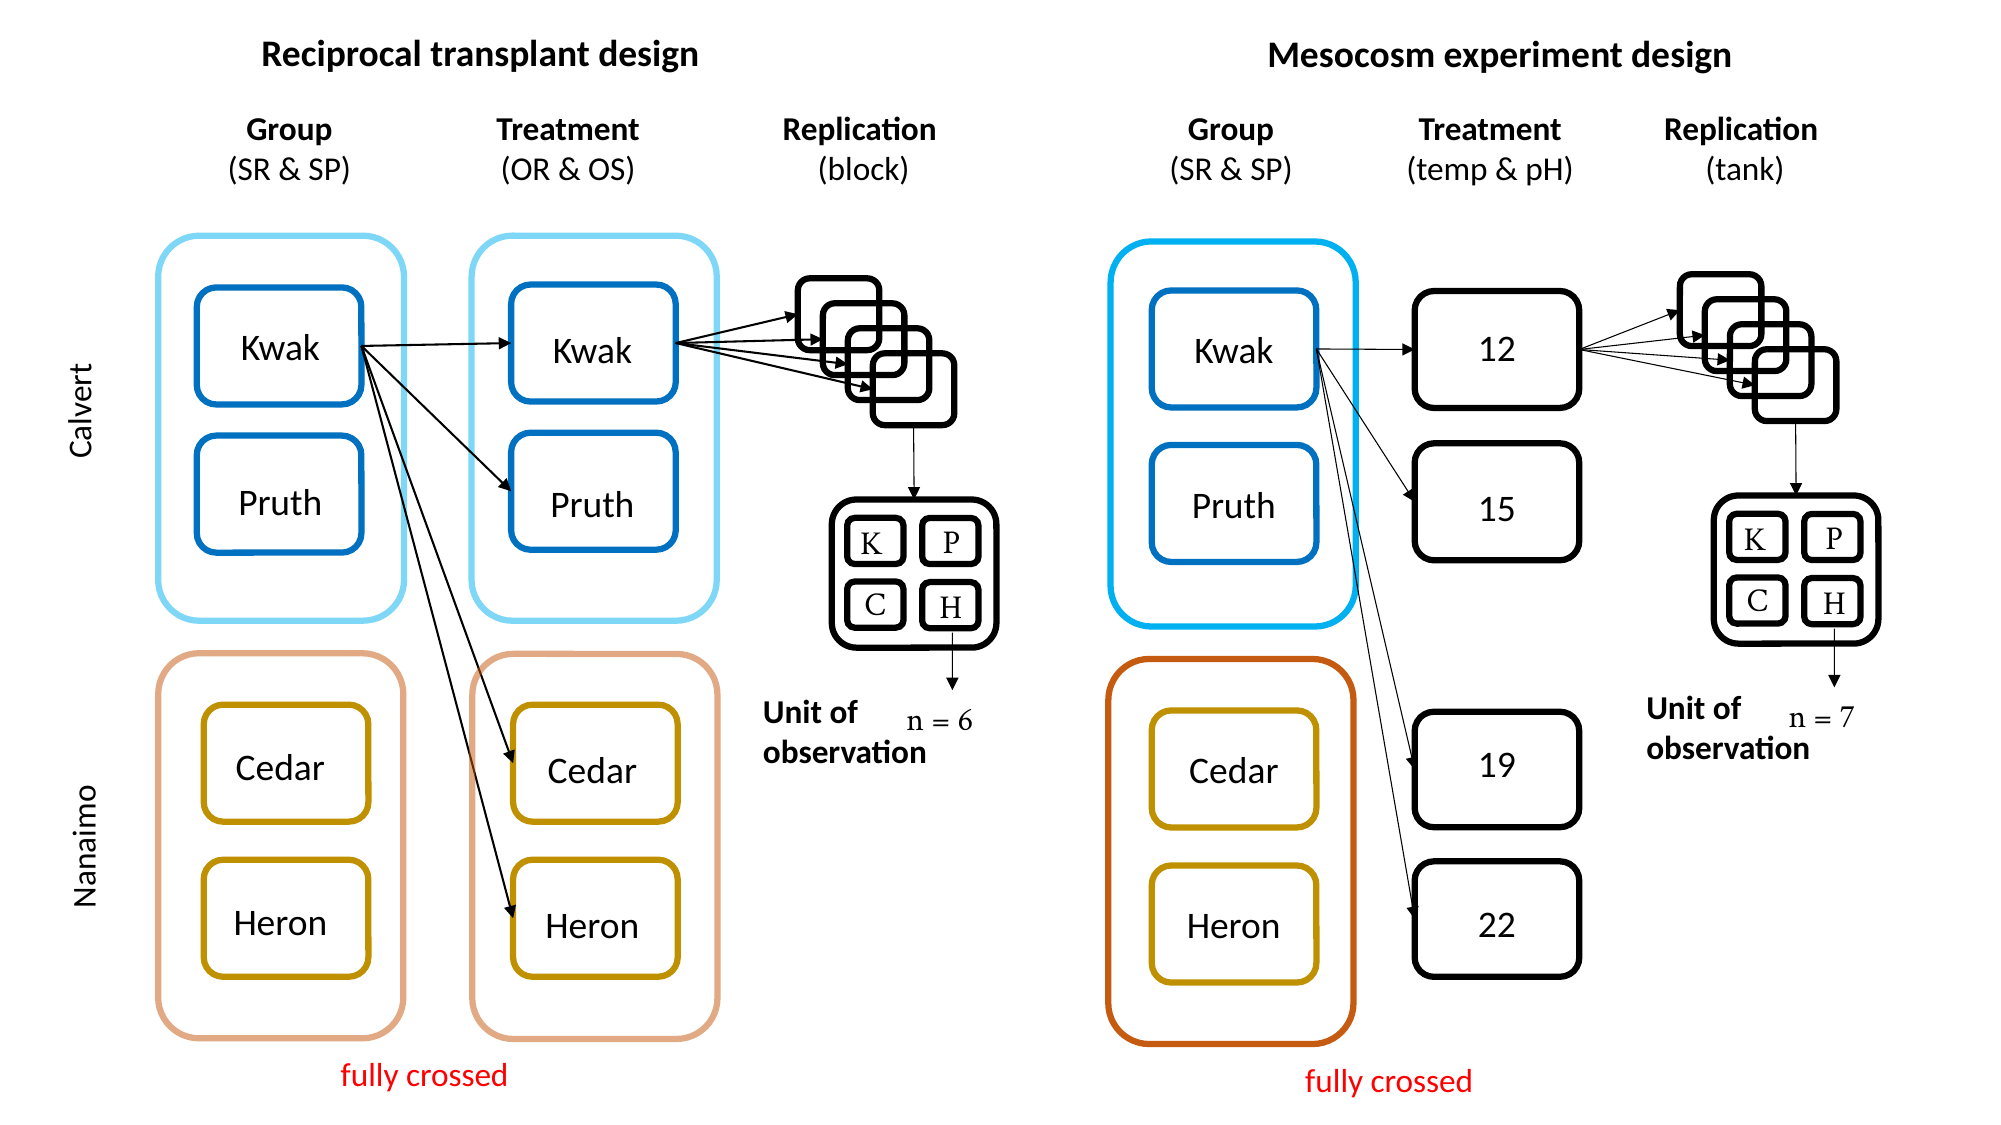

Reciprocal transplant design
Mesocosm experiment design
Group
(SR & SP)
Treatment
(OR & OS)
Replication
(block)

Kwak
Kwak

Calvert

Pruth
Pruth

P
K

C
H

Unit of
observation
n = 6

Cedar
Cedar
Nanaimo

Heron
Heron
fully crossed
Group
(SR & SP)
Treatment
(temp & pH)
Replication
(tank)

12
Kwak

Pruth
15

P
K

C
H

Unit of
observation
n = 7

19
Cedar

22
Heron
fully crossed